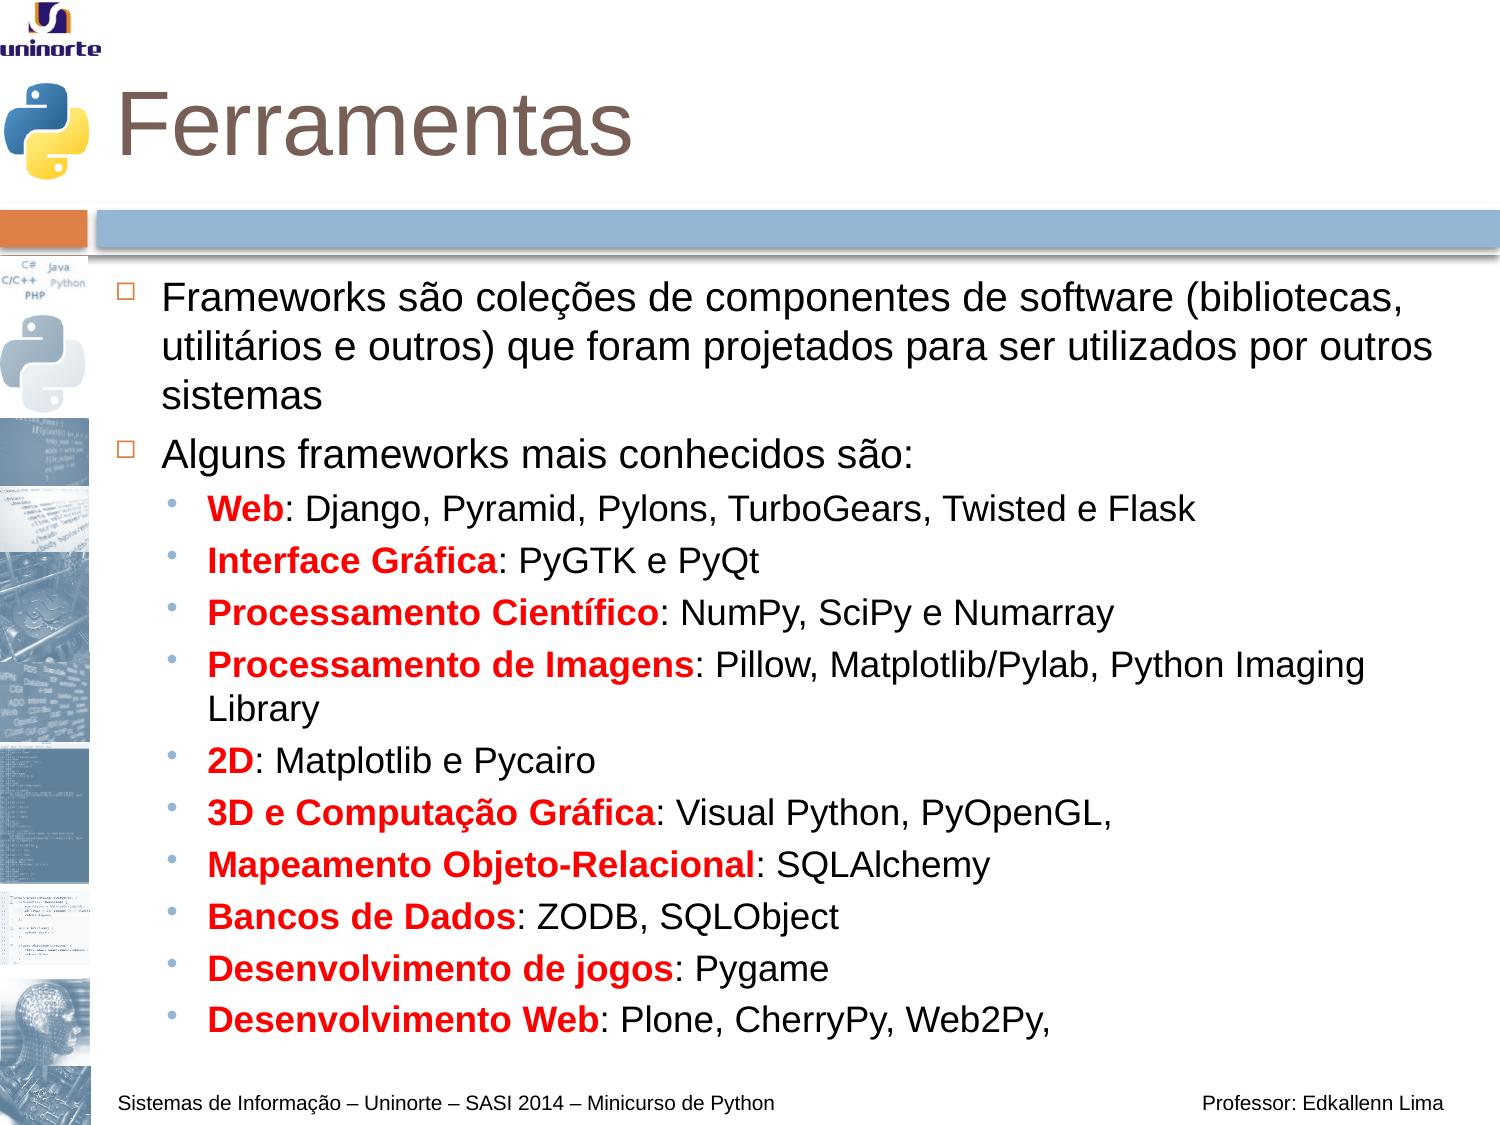

# Ferramentas
Frameworks são coleções de componentes de software (bibliotecas, utilitários e outros) que foram projetados para ser utilizados por outros sistemas
Alguns frameworks mais conhecidos são:
Web: Django, Pyramid, Pylons, TurboGears, Twisted e Flask
Interface Gráfica: PyGTK e PyQt
Processamento Científico: NumPy, SciPy e Numarray
Processamento de Imagens: Pillow, Matplotlib/Pylab, Python Imaging Library
2D: Matplotlib e Pycairo
3D e Computação Gráfica: Visual Python, PyOpenGL,
Mapeamento Objeto-Relacional: SQLAlchemy
Bancos de Dados: ZODB, SQLObject
Desenvolvimento de jogos: Pygame
Desenvolvimento Web: Plone, CherryPy, Web2Py,